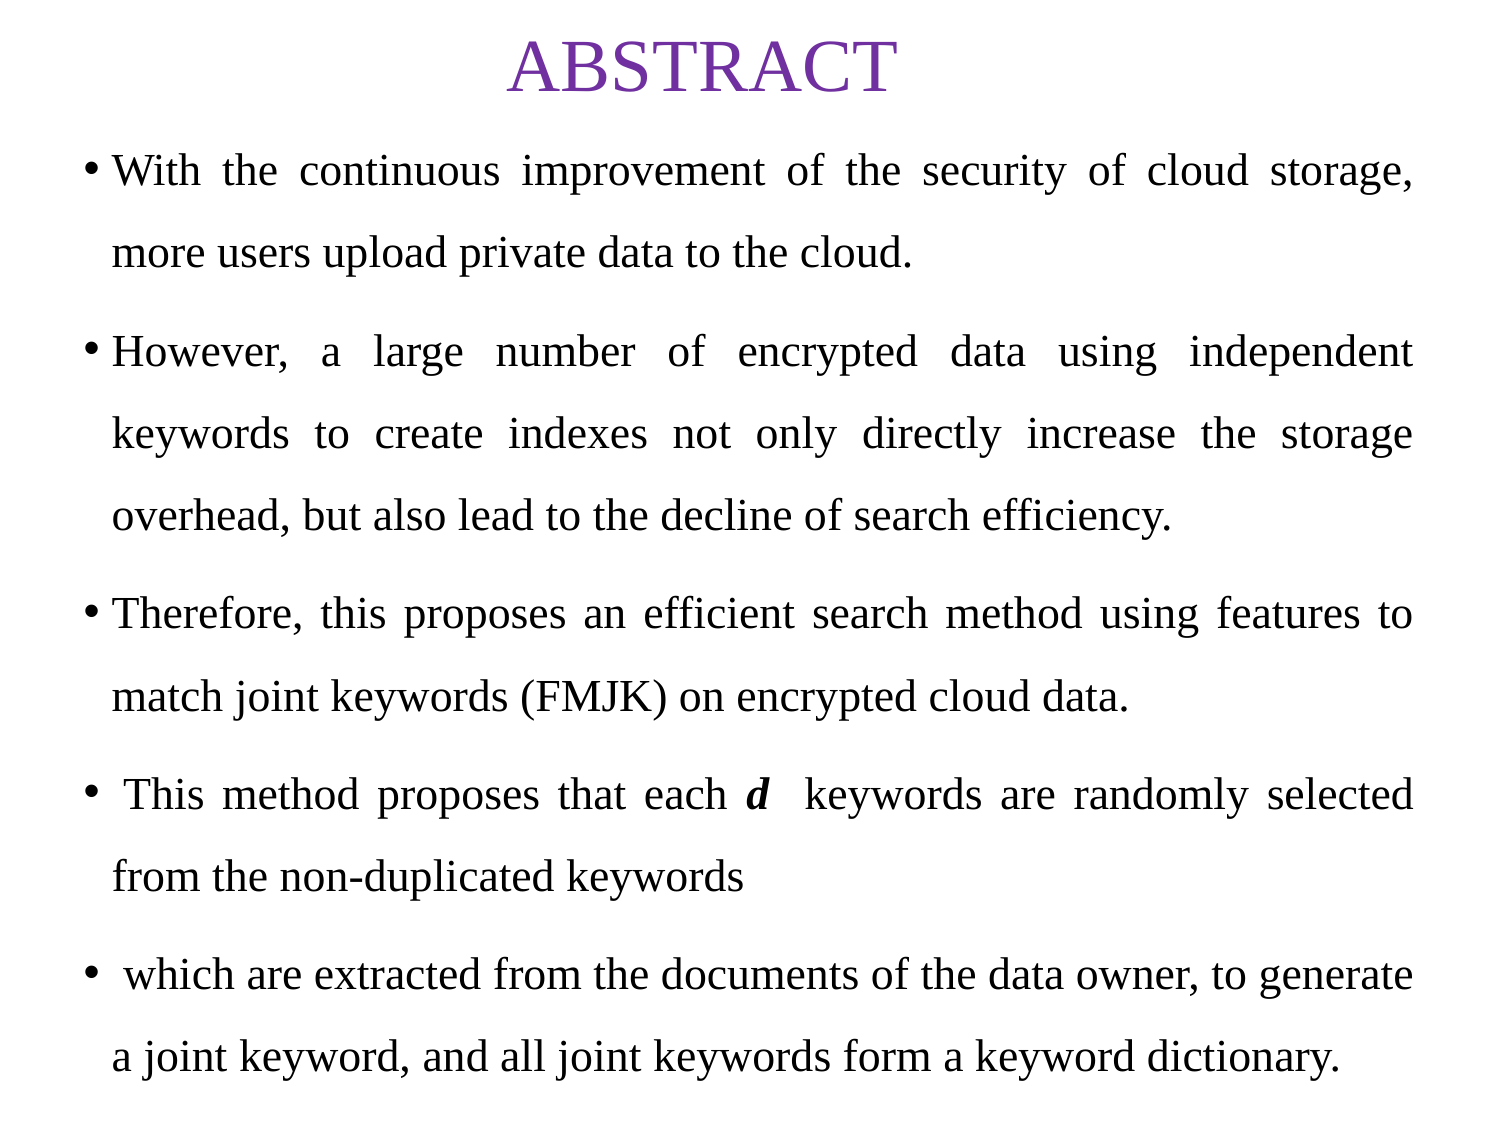

# ABSTRACT
With the continuous improvement of the security of cloud storage, more users upload private data to the cloud.
However, a large number of encrypted data using independent keywords to create indexes not only directly increase the storage overhead, but also lead to the decline of search efficiency.
Therefore, this proposes an efficient search method using features to match joint keywords (FMJK) on encrypted cloud data.
 This method proposes that each d  keywords are randomly selected from the non-duplicated keywords
 which are extracted from the documents of the data owner, to generate a joint keyword, and all joint keywords form a keyword dictionary.